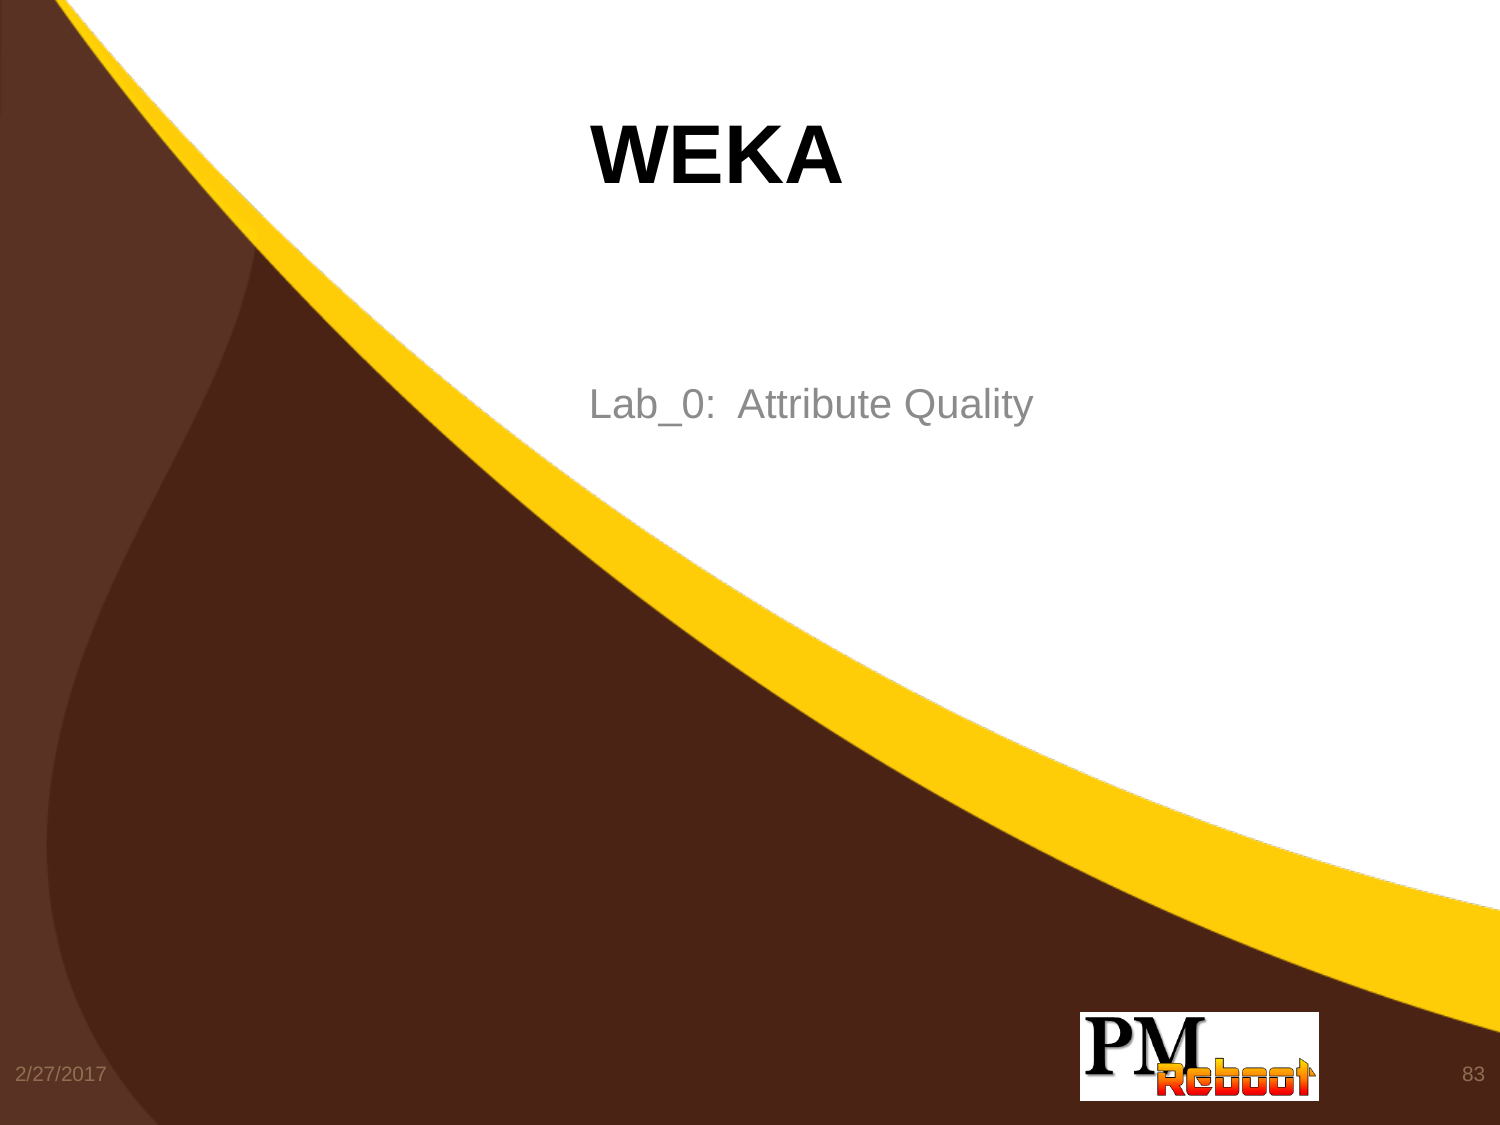

# WEKA
Lab_0:  Attribute Quality
2/27/2017
83